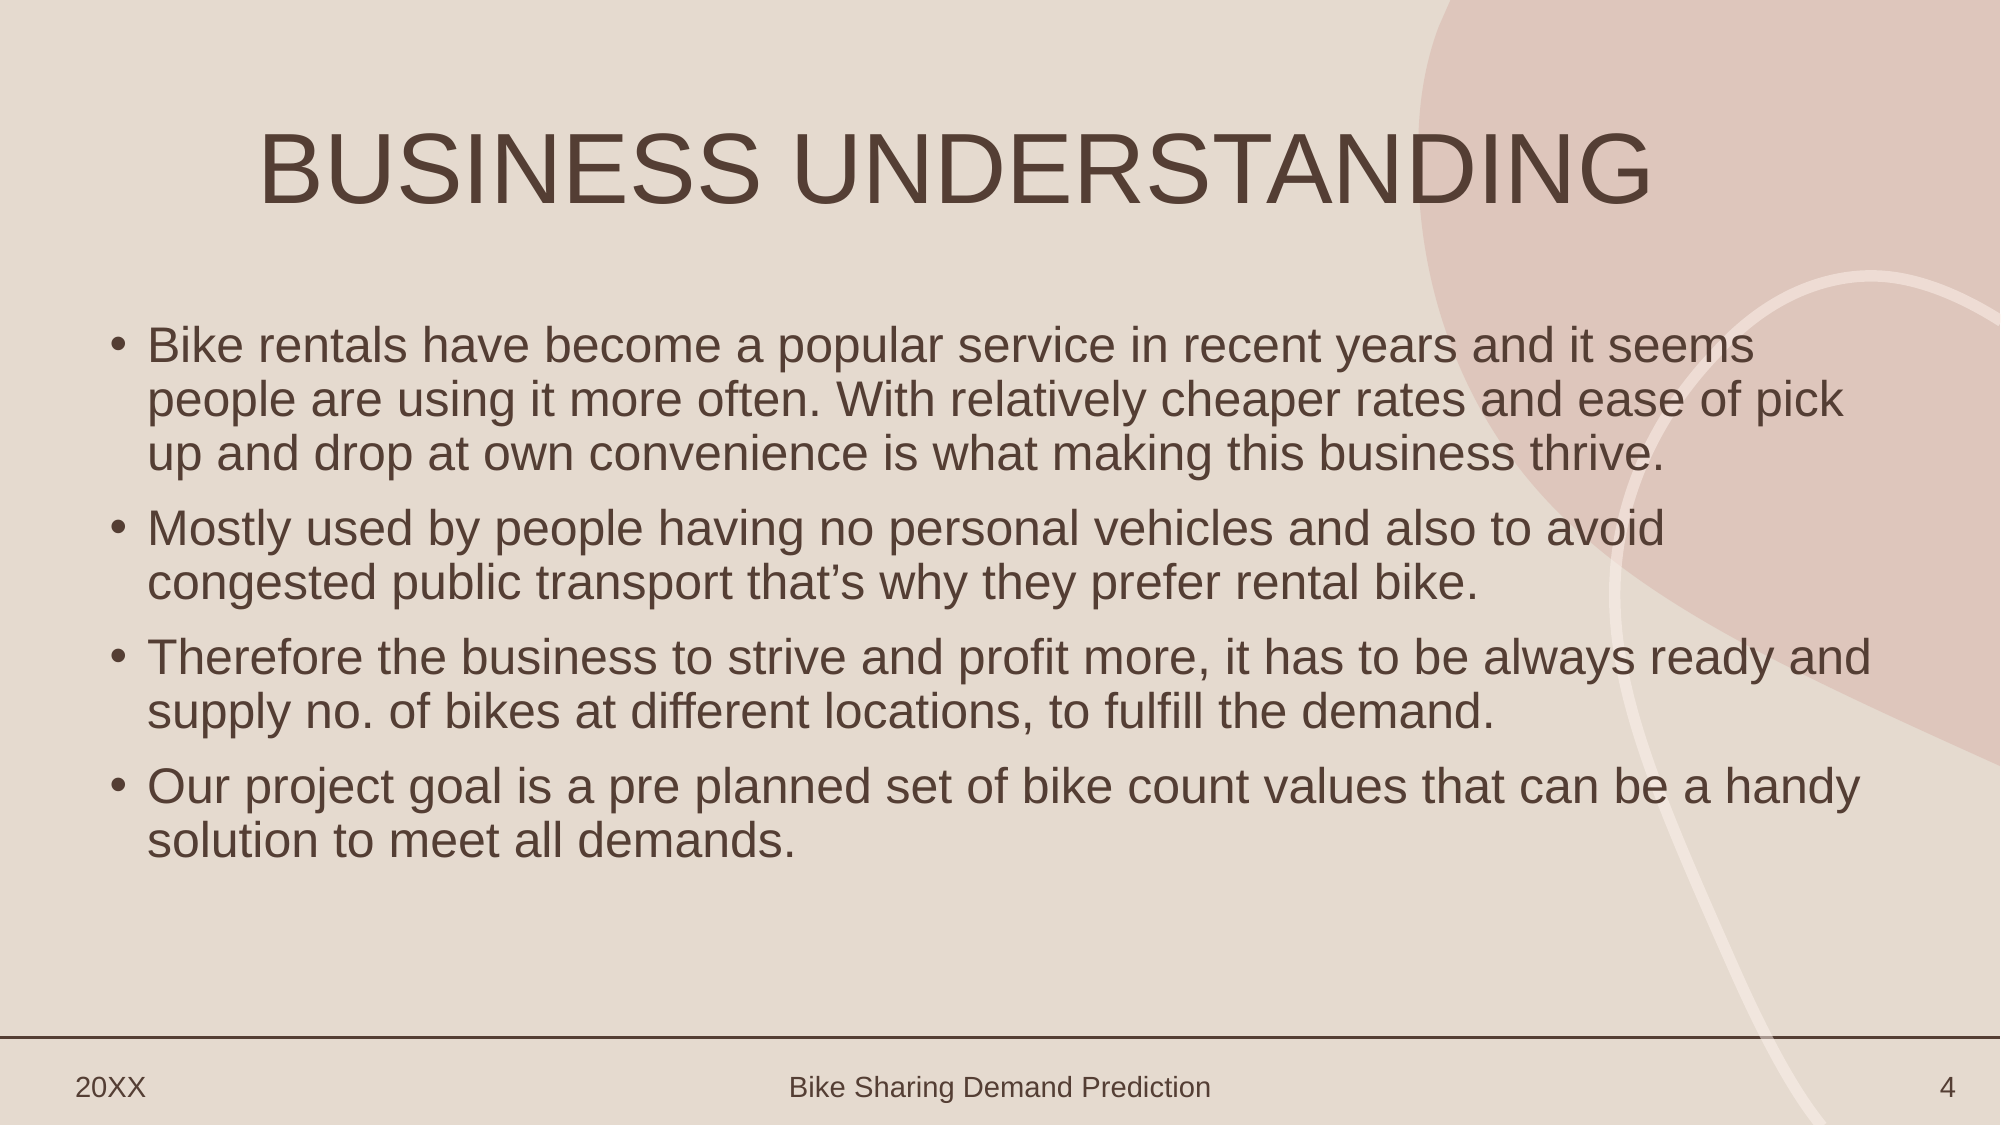

# BUSINESS UNDERSTANDING
Bike rentals have become a popular service in recent years and it seems people are using it more often. With relatively cheaper rates and ease of pick up and drop at own convenience is what making this business thrive.
Mostly used by people having no personal vehicles and also to avoid congested public transport that’s why they prefer rental bike.
Therefore the business to strive and profit more, it has to be always ready and supply no. of bikes at different locations, to fulfill the demand.
Our project goal is a pre planned set of bike count values that can be a handy solution to meet all demands.
20XX
Bike Sharing Demand Prediction
4